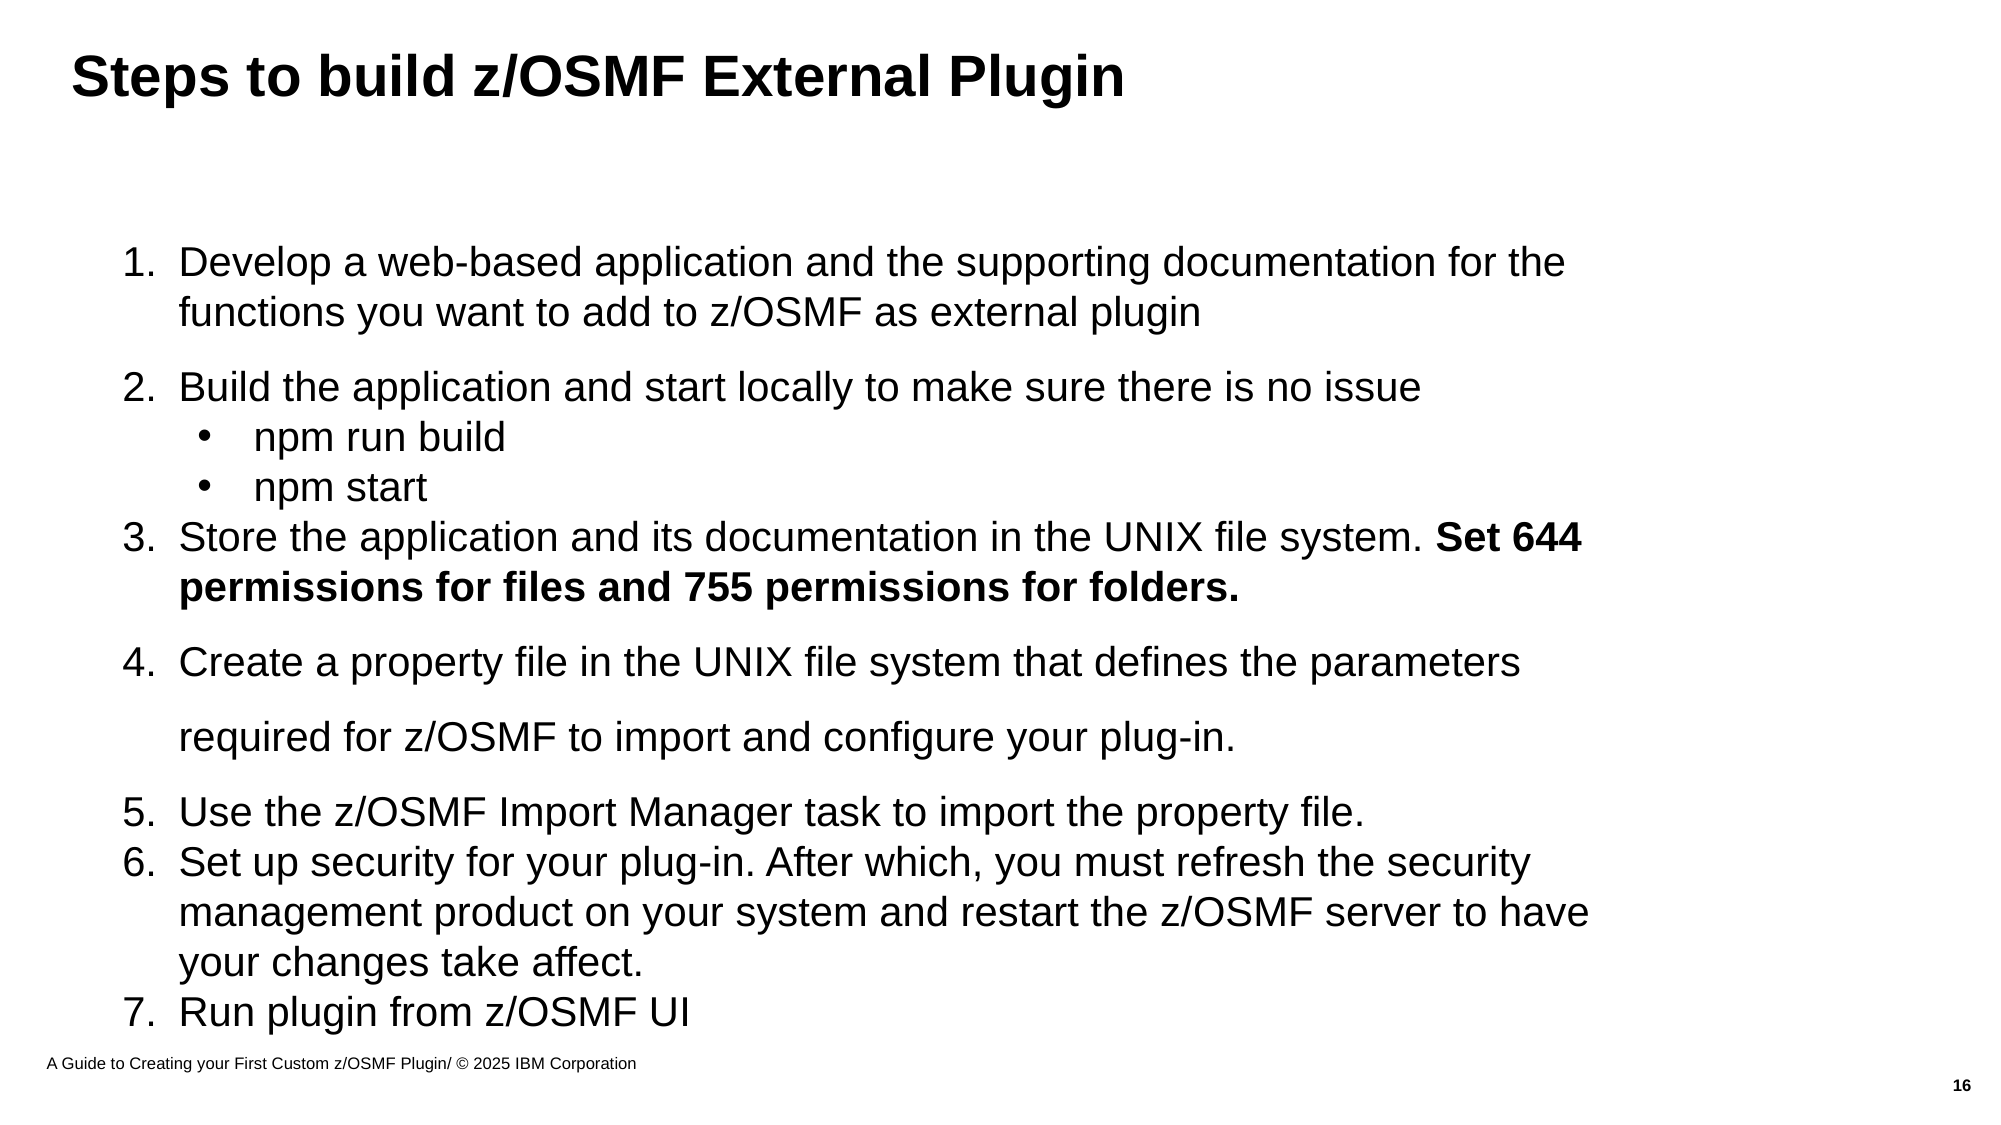

# Steps to build z/OSMF External Plugin
Develop a web-based application and the supporting documentation for the functions you want to add to z/﻿OSMF as external plugin
Build the application and start locally to make sure there is no issue
npm run build
npm start
Store the application and its documentation in the UNIX file system. Set 644 permissions for files and 755 permissions for folders.
Create a property file in the UNIX file system that defines the parameters required for z/﻿OSMF to import and configure your plug-in.
Use the z/﻿OSMF Import Manager task to import the property file.
Set up security for your plug-in. After which, you must refresh the security management product on your system and restart the z/﻿OSMF server to have your changes take affect.
Run plugin from z/OSMF UI
A Guide to Creating your First Custom z/OSMF Plugin/ © 2025 IBM Corporation

16